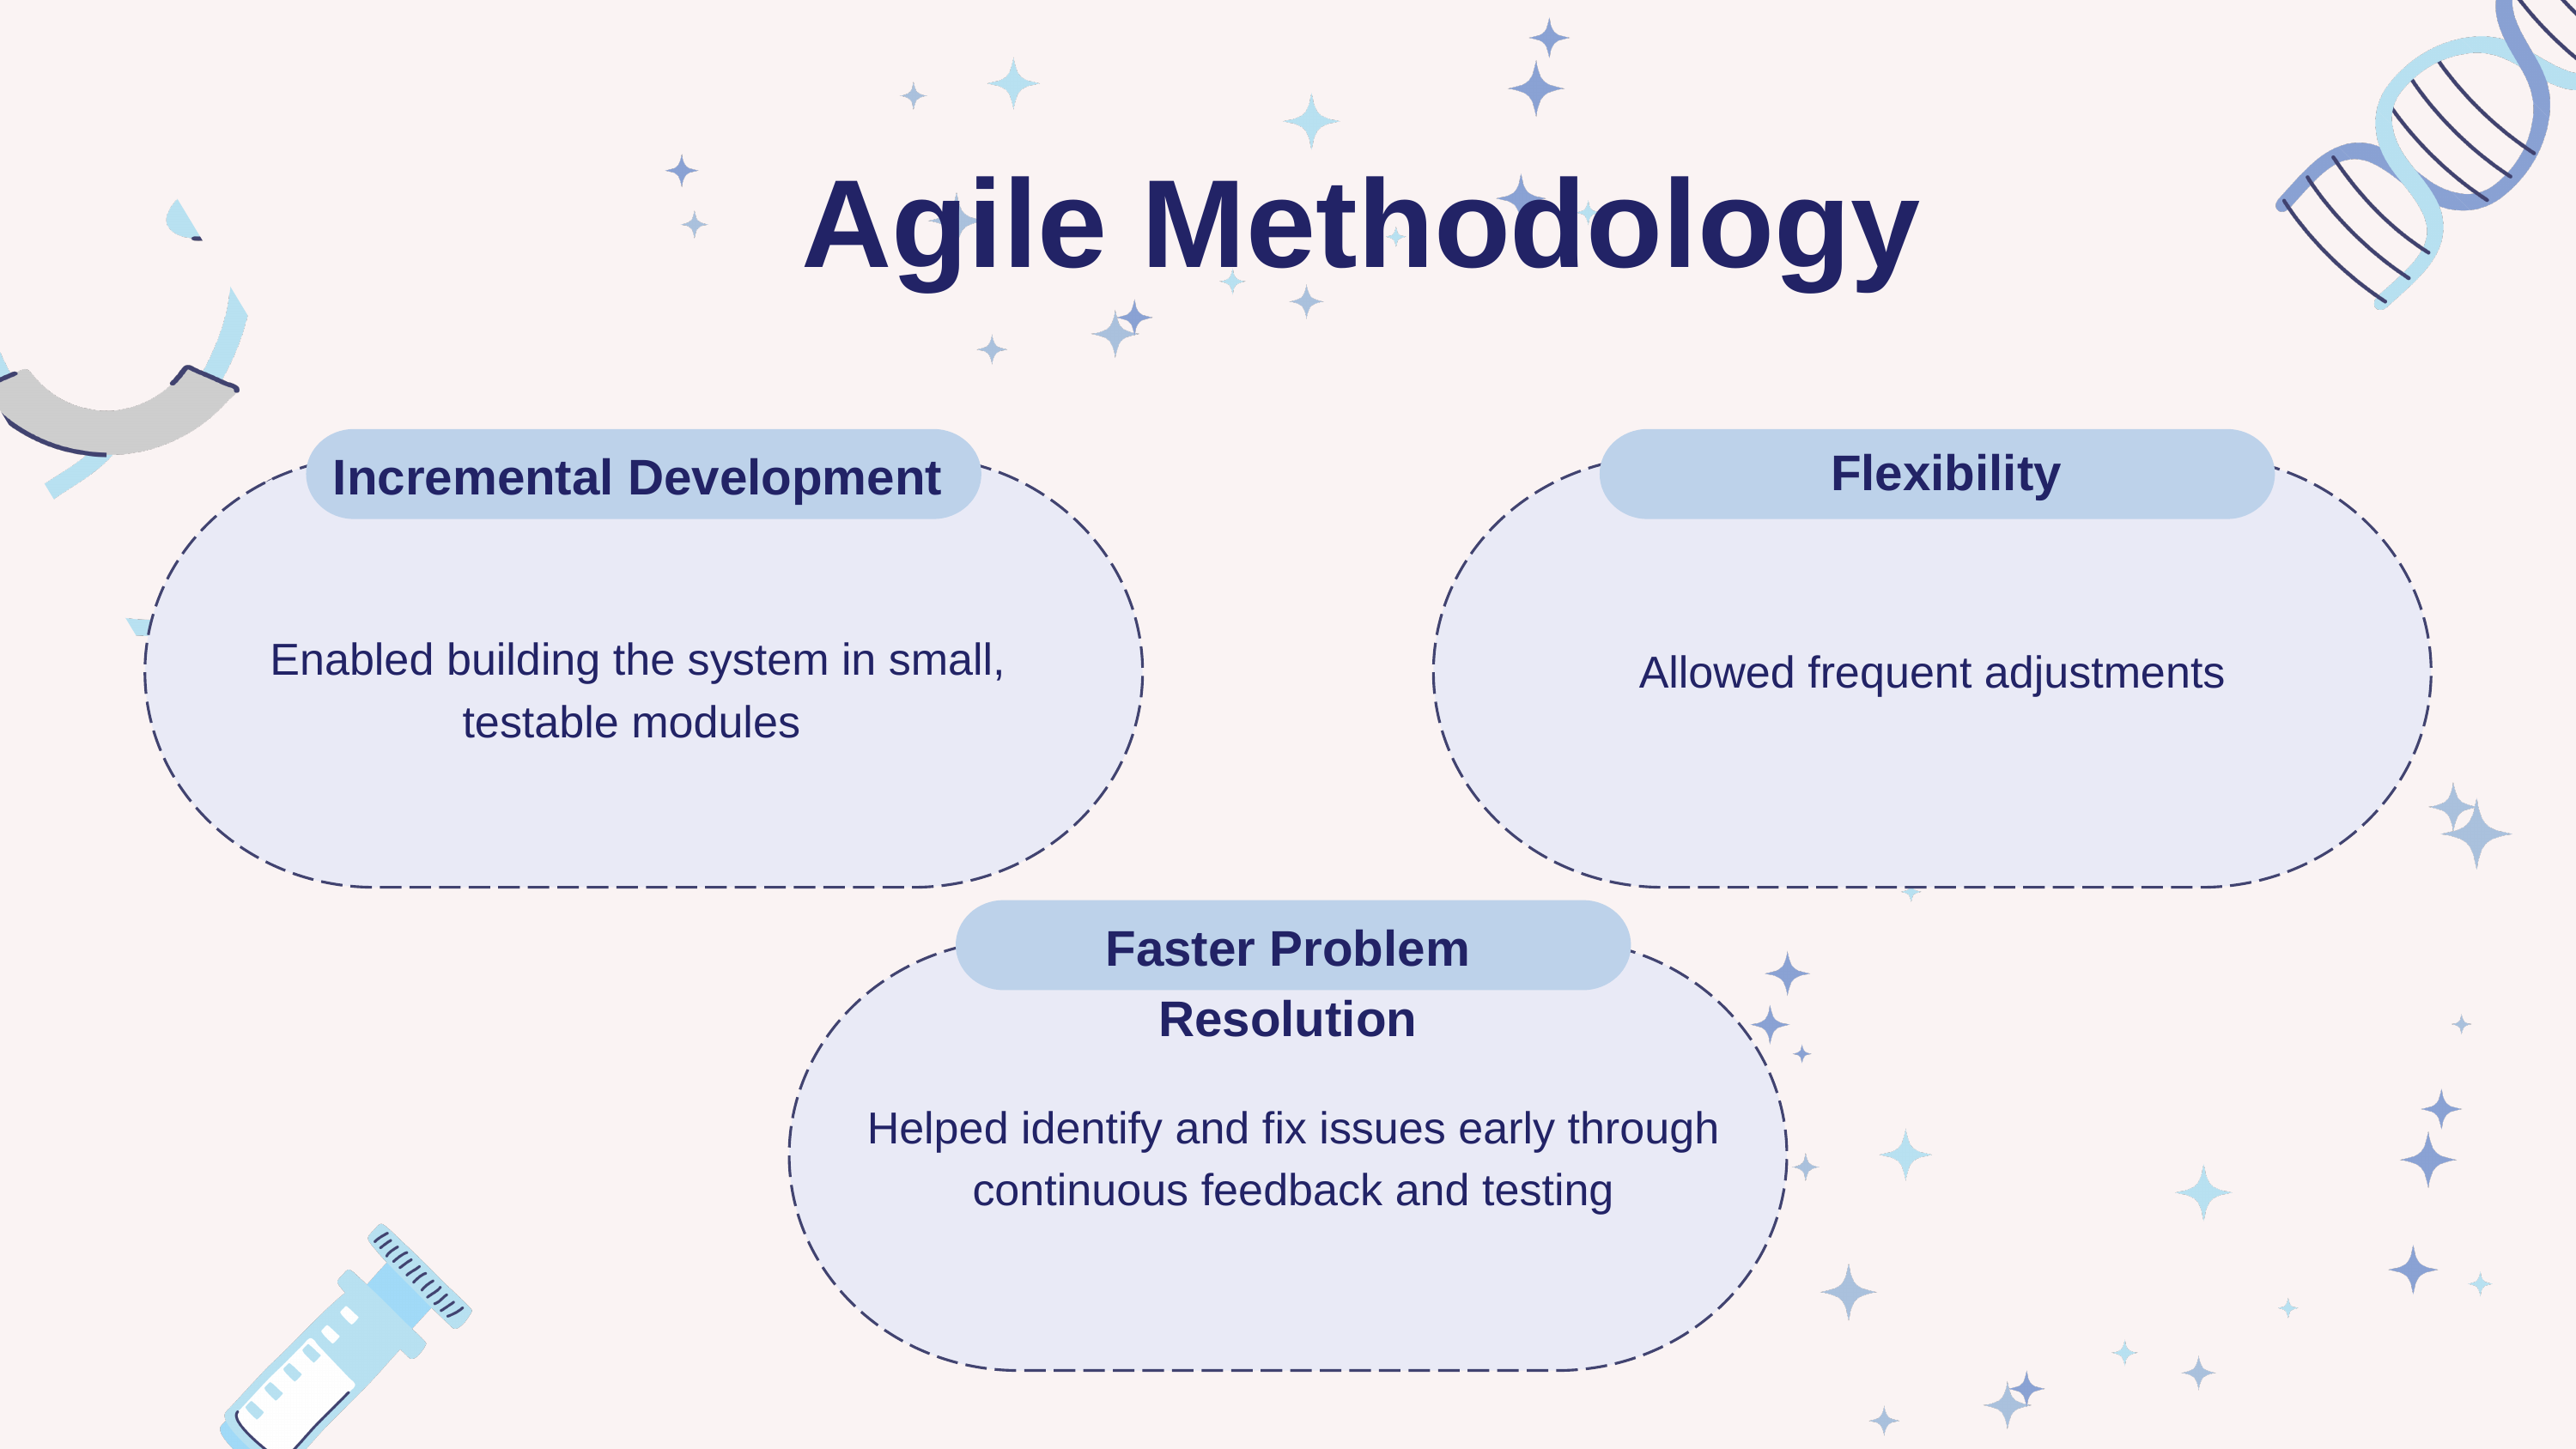

Agile Methodology

 Flexibility
Incremental Development

Enabled building the system in small, testable modules
Allowed frequent adjustments

Faster Problem Resolution

Helped identify and fix issues early through continuous feedback and testing